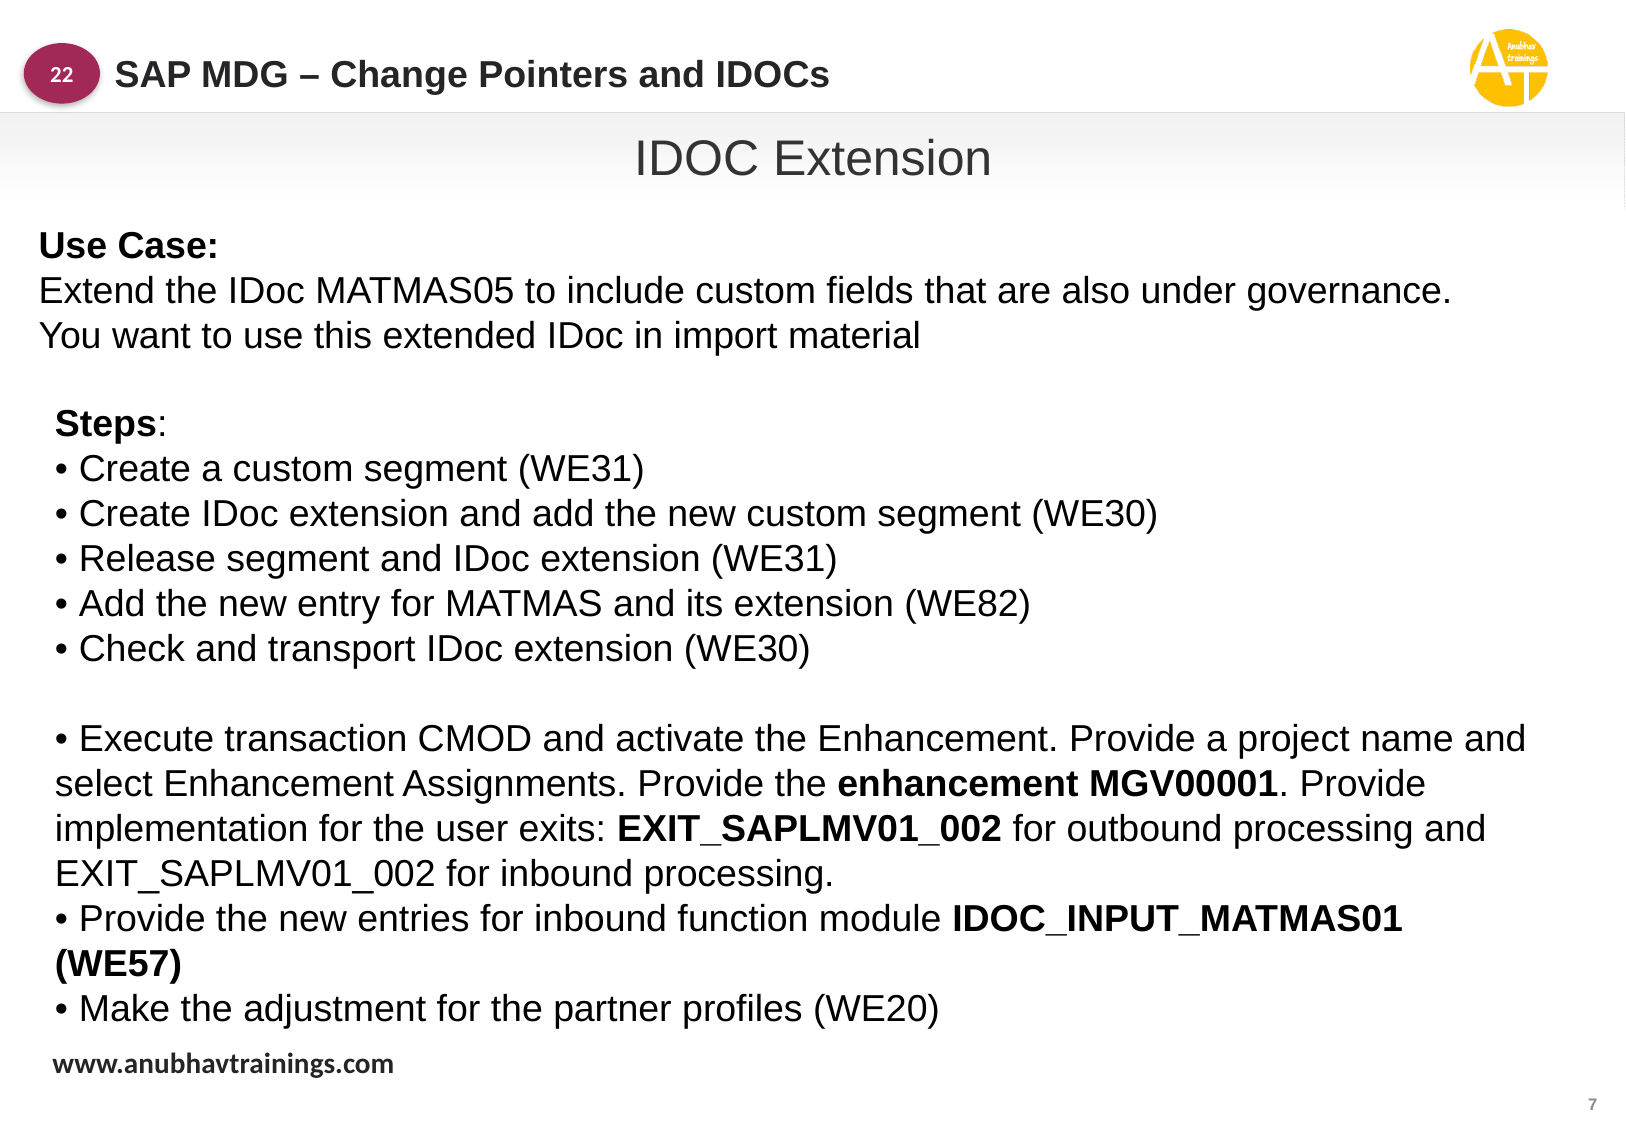

SAP MDG – Change Pointers and IDOCs
22
IDOC Extension
Use Case:
Extend the IDoc MATMAS05 to include custom fields that are also under governance.
You want to use this extended IDoc in import material
Steps:
• Create a custom segment (WE31)
• Create IDoc extension and add the new custom segment (WE30)
• Release segment and IDoc extension (WE31)
• Add the new entry for MATMAS and its extension (WE82)
• Check and transport IDoc extension (WE30)

• Execute transaction CMOD and activate the Enhancement. Provide a project name and select Enhancement Assignments. Provide the enhancement MGV00001. Provide implementation for the user exits: EXIT_SAPLMV01_002 for outbound processing and EXIT_SAPLMV01_002 for inbound processing.
• Provide the new entries for inbound function module IDOC_INPUT_MATMAS01 (WE57)
• Make the adjustment for the partner profiles (WE20)